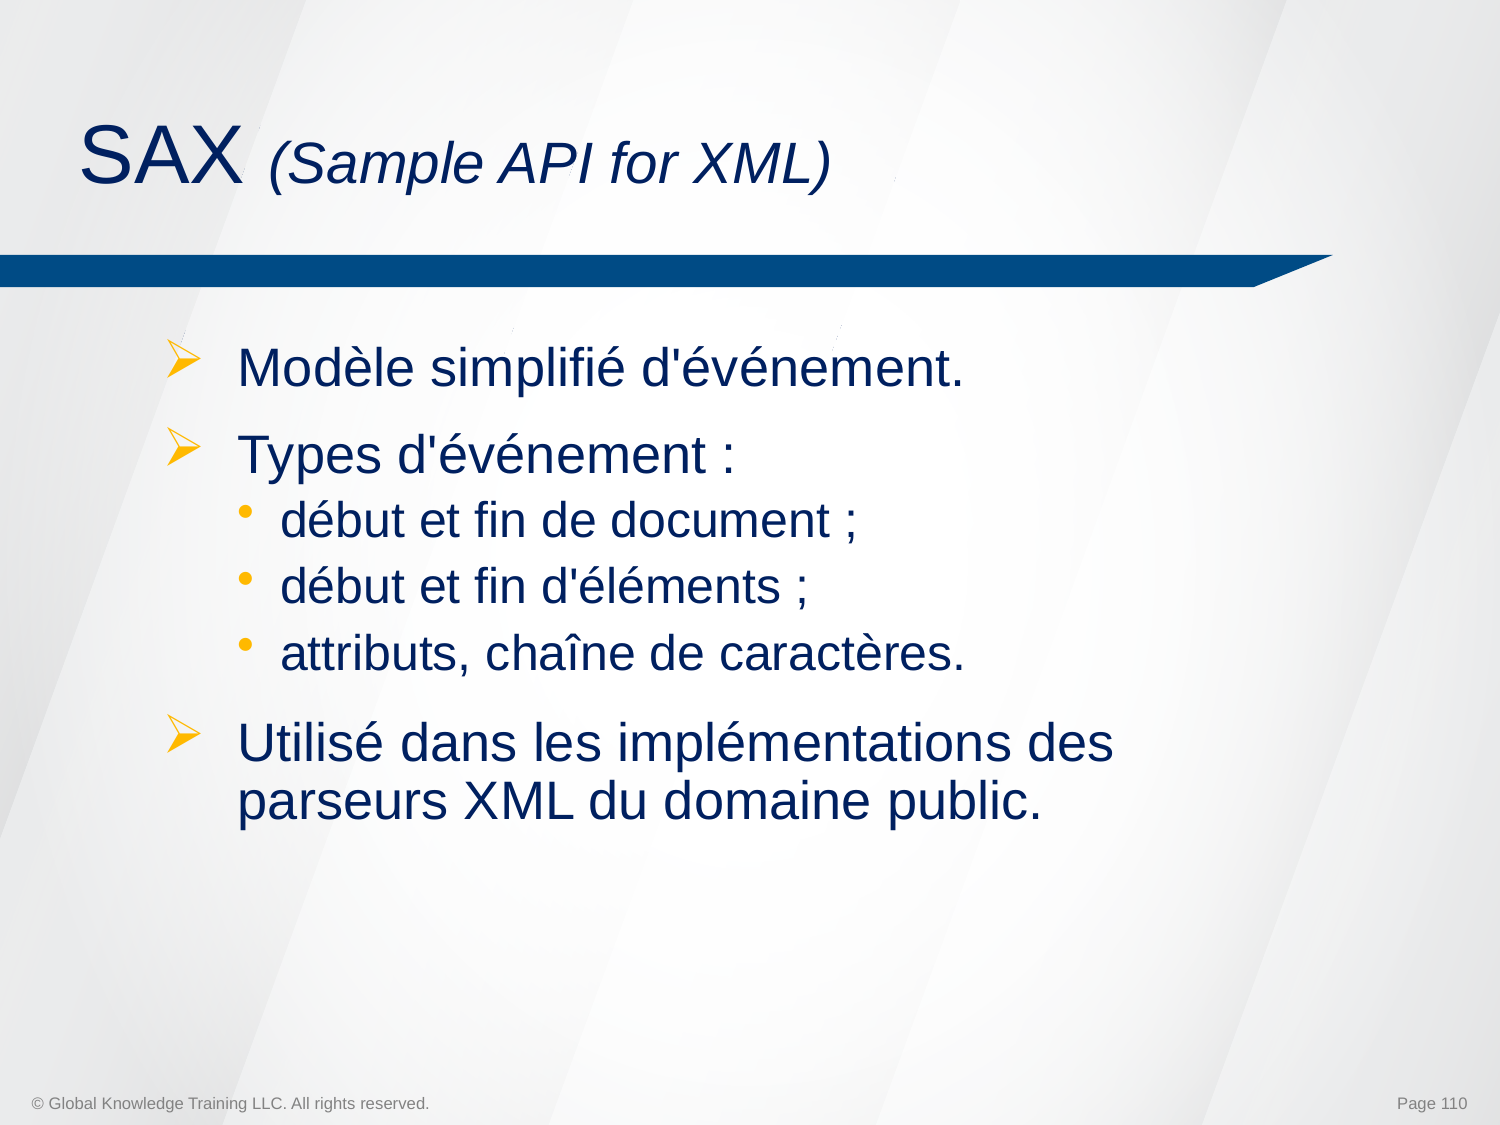

# SAX (Sample API for XML)
Modèle simplifié d'événement.
Types d'événement :
début et fin de document ;
début et fin d'éléments ;
attributs, chaîne de caractères.
Utilisé dans les implémentations des parseurs XML du domaine public.